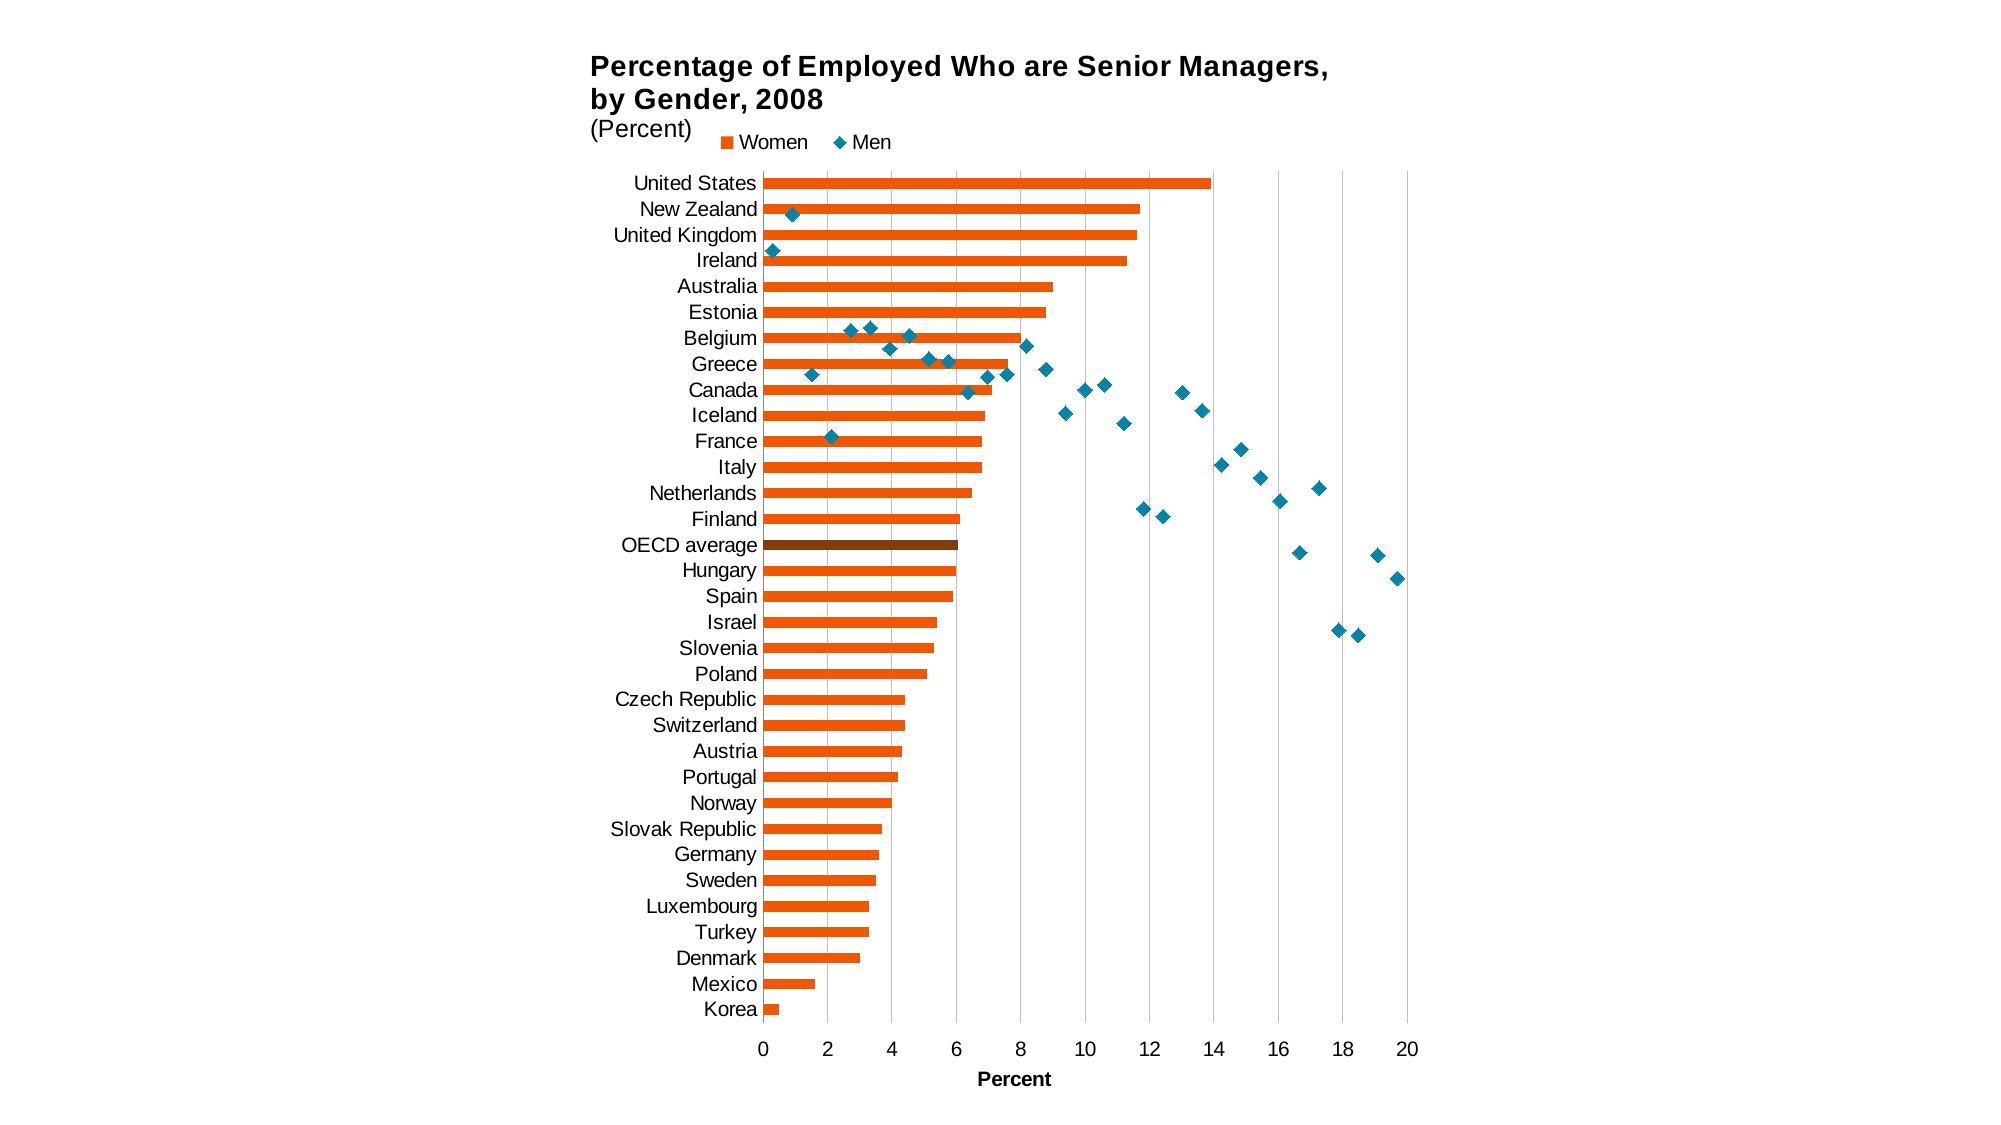

### Chart

| Category | Women | Men |
|---|---|---|
| United States | 13.899999618530273 | 0.9848484848484849 |
| New Zealand | 11.699999809265137 | 0.9545454545454546 |
| United Kingdom | 11.600000381469727 | 0.9242424242424242 |
| Ireland | 11.300000190734863 | 0.8939393939393939 |
| Australia | 9.0 | 0.8636363636363636 |
| Estonia | 8.800000190734863 | 0.8333333333333334 |
| Belgium | 8.0 | 0.803030303030303 |
| Greece | 7.599999904632568 | 0.7727272727272727 |
| Canada | 7.099999904632568 | 0.7424242424242424 |
| Iceland | 6.900000095367432 | 0.7121212121212122 |
| France | 6.800000190734863 | 0.6818181818181818 |
| Italy | 6.800000190734863 | 0.6515151515151515 |
| Netherlands | 6.5 | 0.6212121212121212 |
| Finland | 6.099999904632568 | 0.5909090909090909 |
| OECD average | 6.0500000230968 | 0.5606060606060606 |
| Hungary | 6.0 | 0.5303030303030303 |
| Spain | 5.900000095367432 | 0.5 |
| Israel | 5.400000095367432 | 0.4696969696969697 |
| Slovenia | 5.300000190734863 | 0.4393939393939394 |
| Poland | 5.099999904632568 | 0.4090909090909091 |
| Czech Republic | 4.400000095367432 | 0.3787878787878788 |
| Switzerland | 4.400000095367432 | 0.3484848484848485 |
| Austria | 4.300000190734863 | 0.3181818181818182 |
| Portugal | 4.199999809265137 | 0.2878787878787879 |
| Norway | 4.0 | 0.25757575757575757 |
| Slovak Republic | 3.700000047683716 | 0.22727272727272727 |
| Germany | 3.5999999046325684 | 0.19696969696969696 |
| Sweden | 3.5 | 0.16666666666666666 |
| Luxembourg | 3.299999952316284 | 0.13636363636363635 |
| Turkey | 3.299999952316284 | 0.10606060606060606 |
| Denmark | 3.0 | 0.07575757575757576 |
| Mexico | 1.600000023841858 | 0.045454545454545456 |
| Korea | 0.5 | 0.015151515151515152 |